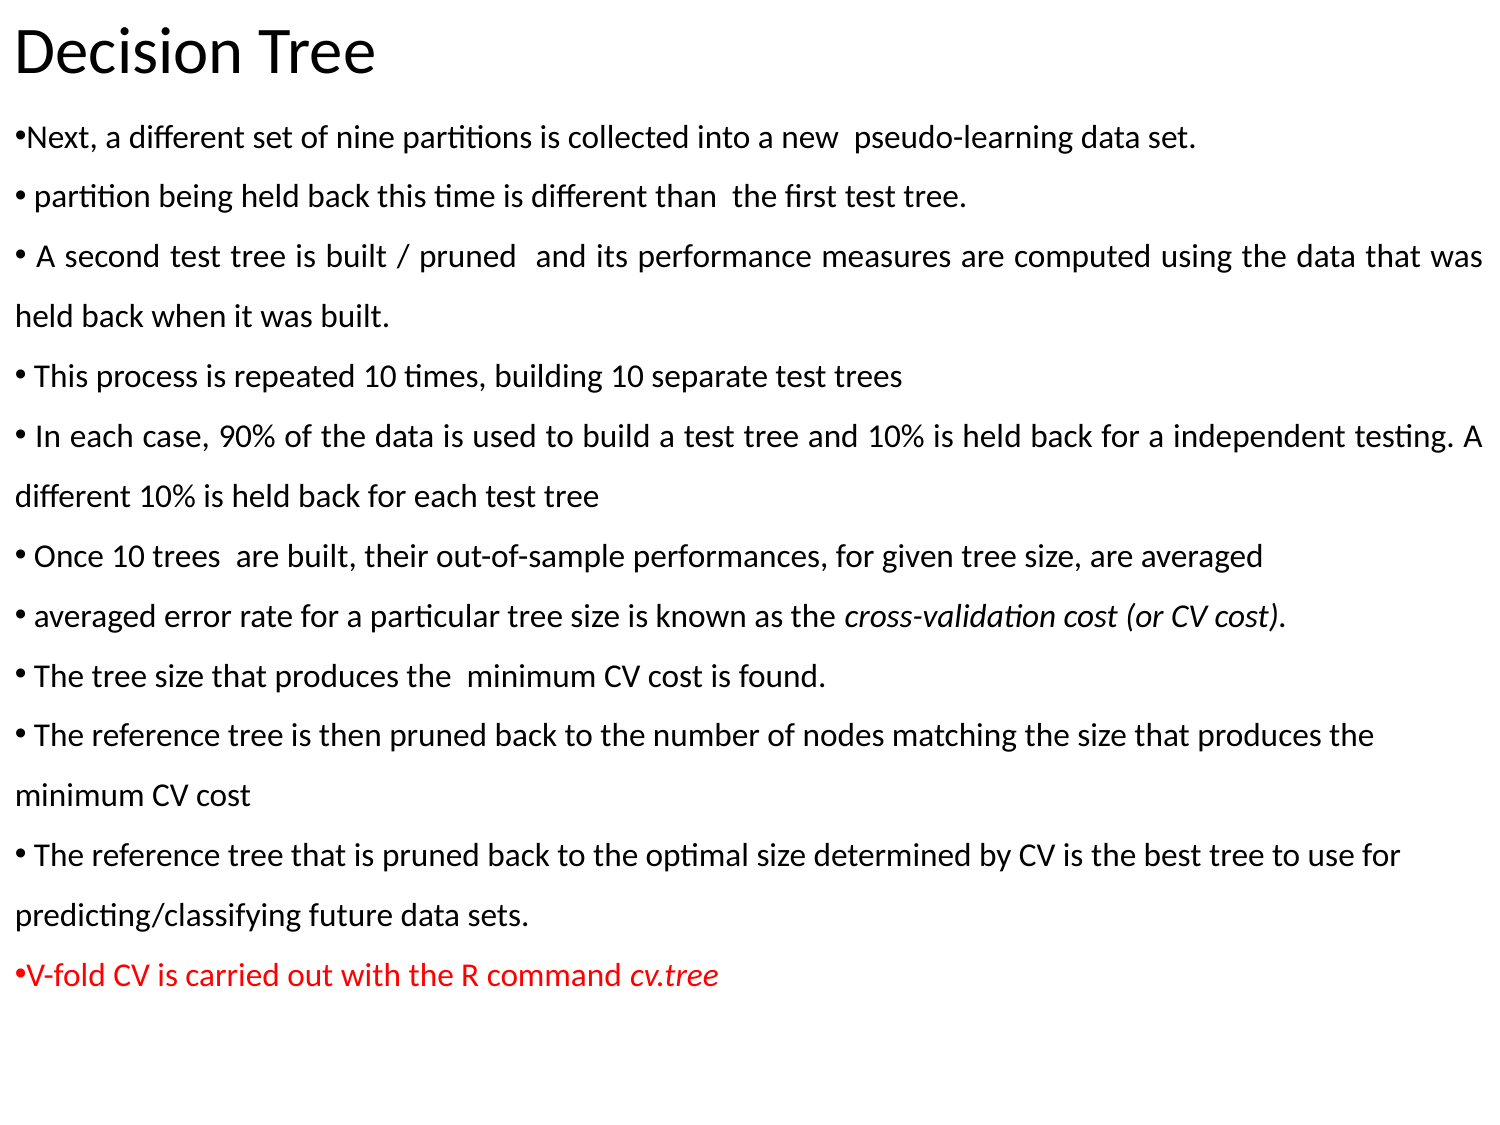

Decision Tree
Next, a different set of nine partitions is collected into a new  pseudo-learning data set.
 partition being held back this time is different than  the first test tree.
 A second test tree is built / pruned  and its performance measures are computed using the data that was held back when it was built.
 This process is repeated 10 times, building 10 separate test trees
 In each case, 90% of the data is used to build a test tree and 10% is held back for a independent testing. A different 10% is held back for each test tree
 Once 10 trees  are built, their out-of-sample performances, for given tree size, are averaged
 averaged error rate for a particular tree size is known as the cross-validation cost (or CV cost).
 The tree size that produces the  minimum CV cost is found.
 The reference tree is then pruned back to the number of nodes matching the size that produces the minimum CV cost
 The reference tree that is pruned back to the optimal size determined by CV is the best tree to use for predicting/classifying future data sets.
V-fold CV is carried out with the R command cv.tree